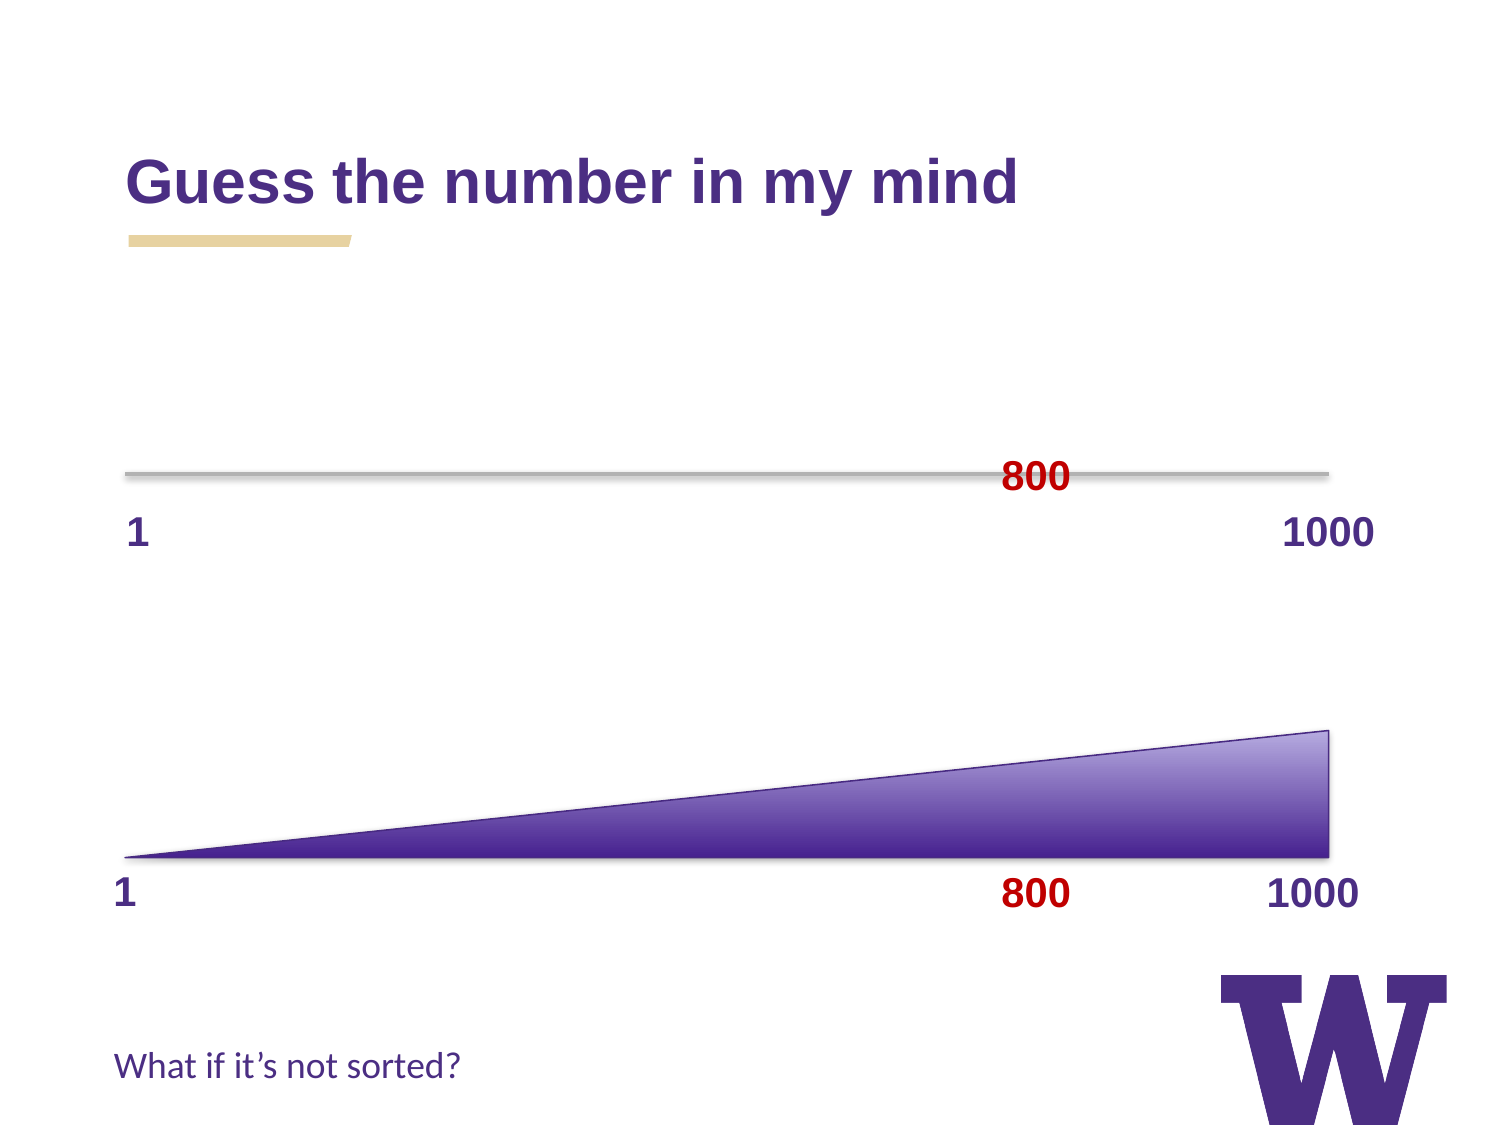

# Guess the number in my mind
800
1
1000

1
800
1000
What if it’s not sorted?